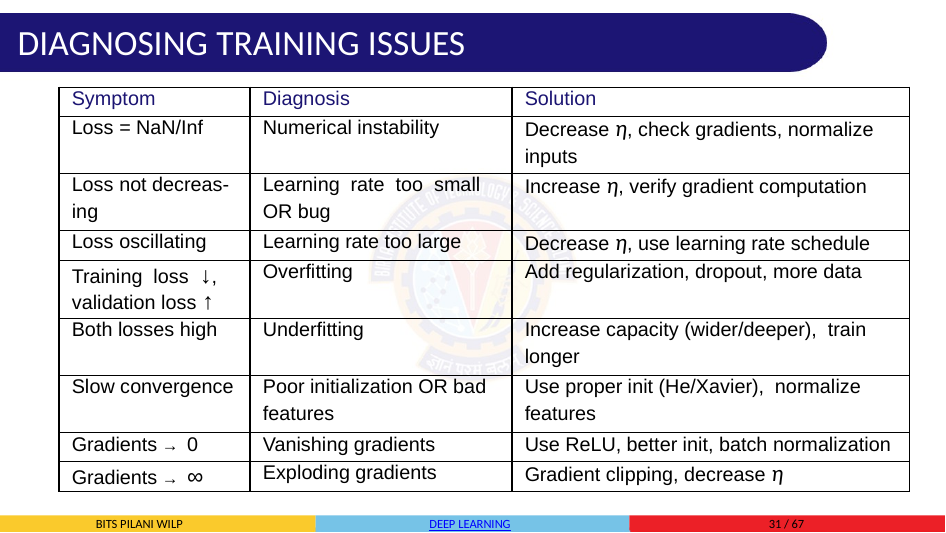

Diagnosing Training Issues
| Symptom | Diagnosis | Solution |
| --- | --- | --- |
| Loss = NaN/Inf | Numerical instability | Decrease η, check gradients, normalize inputs |
| Loss not decreas- ing | Learning rate too small OR bug | Increase η, verify gradient computation |
| Loss oscillating | Learning rate too large | Decrease η, use learning rate schedule |
| Training loss ↓, validation loss ↑ | Overfitting | Add regularization, dropout, more data |
| Both losses high | Underfitting | Increase capacity (wider/deeper), train longer |
| Slow convergence | Poor initialization OR bad features | Use proper init (He/Xavier), normalize features |
| Gradients → 0 | Vanishing gradients | Use ReLU, better init, batch normalization |
| Gradients → ∞ | Exploding gradients | Gradient clipping, decrease η |
BITS Pilani WILP
Deep Learning
31 / 67